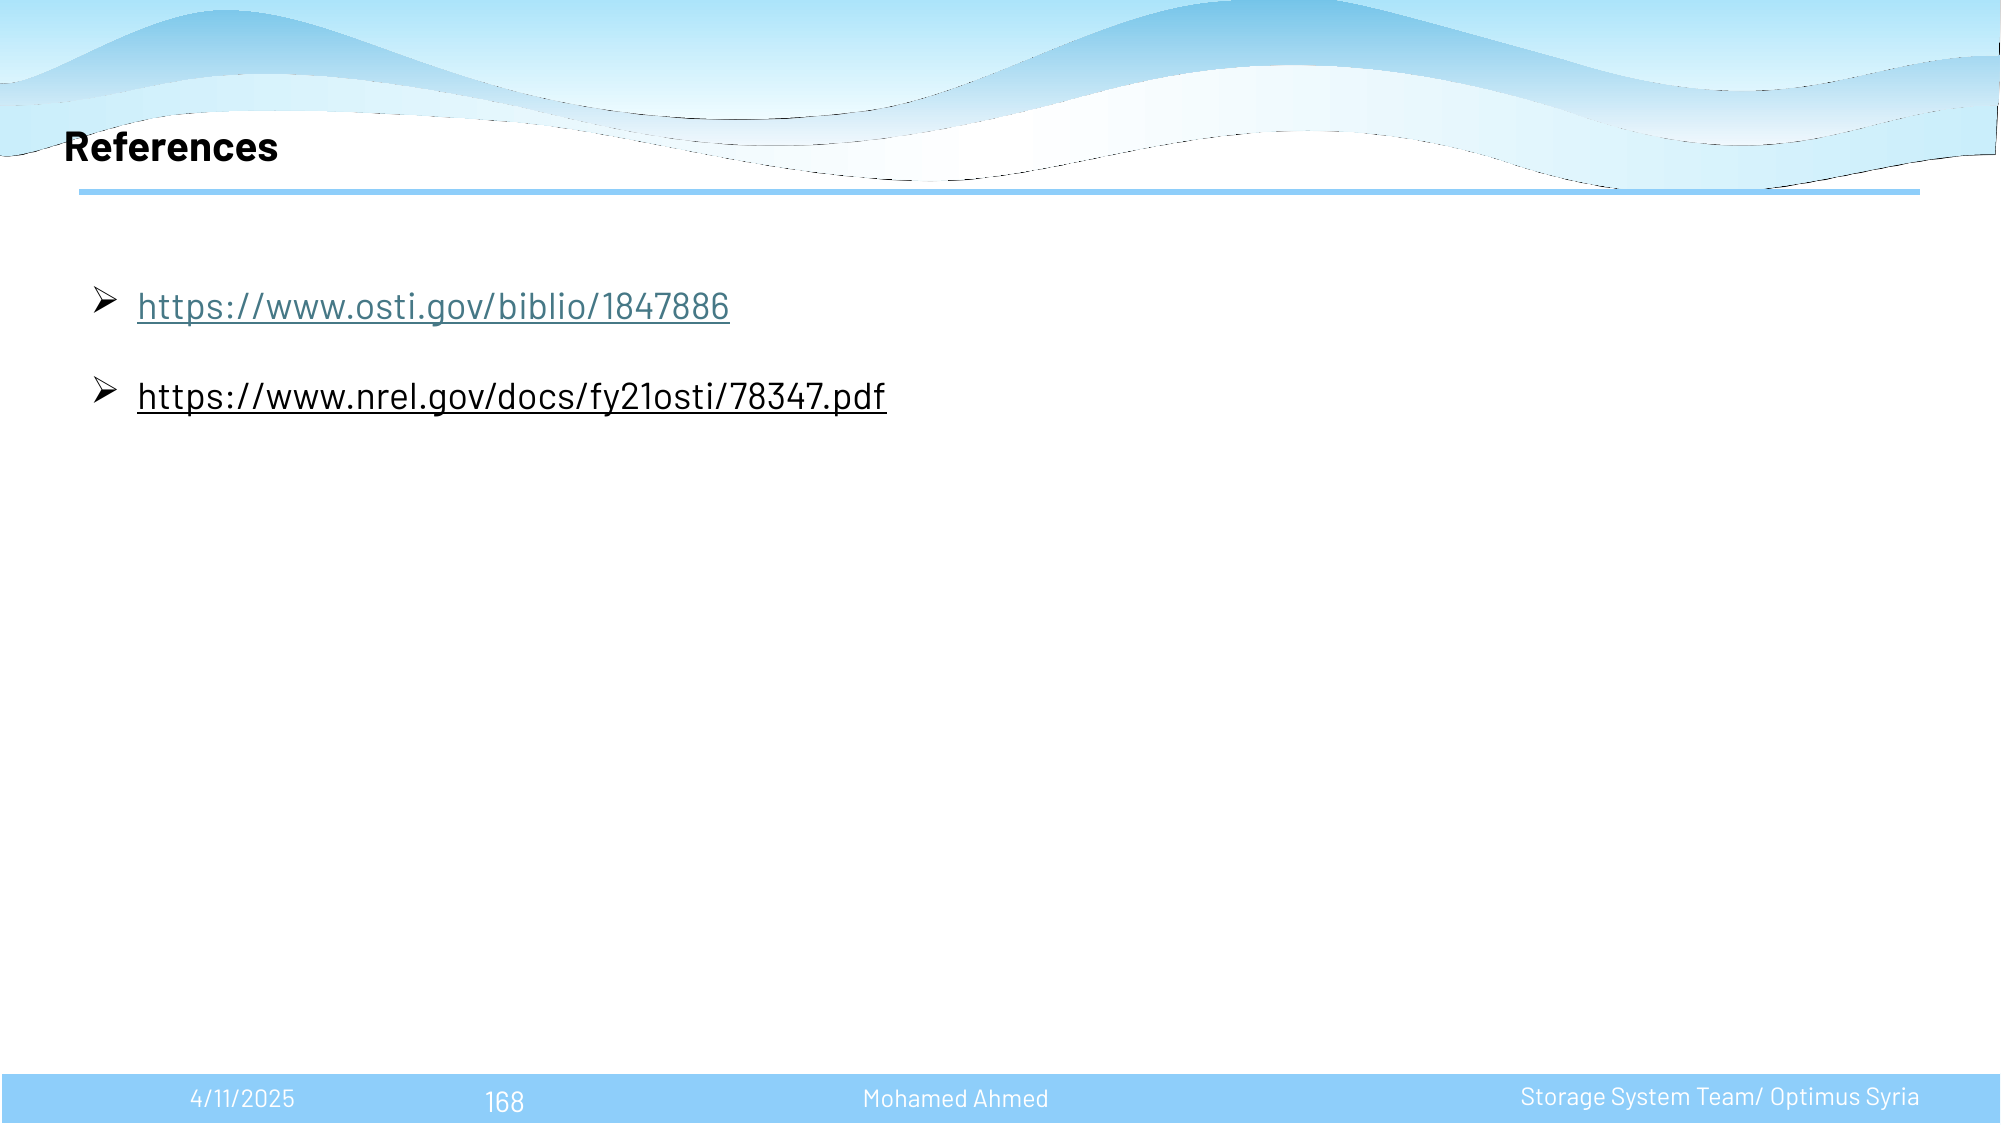

# References
https://www.osti.gov/biblio/1847886
https://www.nrel.gov/docs/fy21osti/78347.pdf

Storage System Team/ Optimus Syria
4/11/2025
Mohamed Ahmed
168